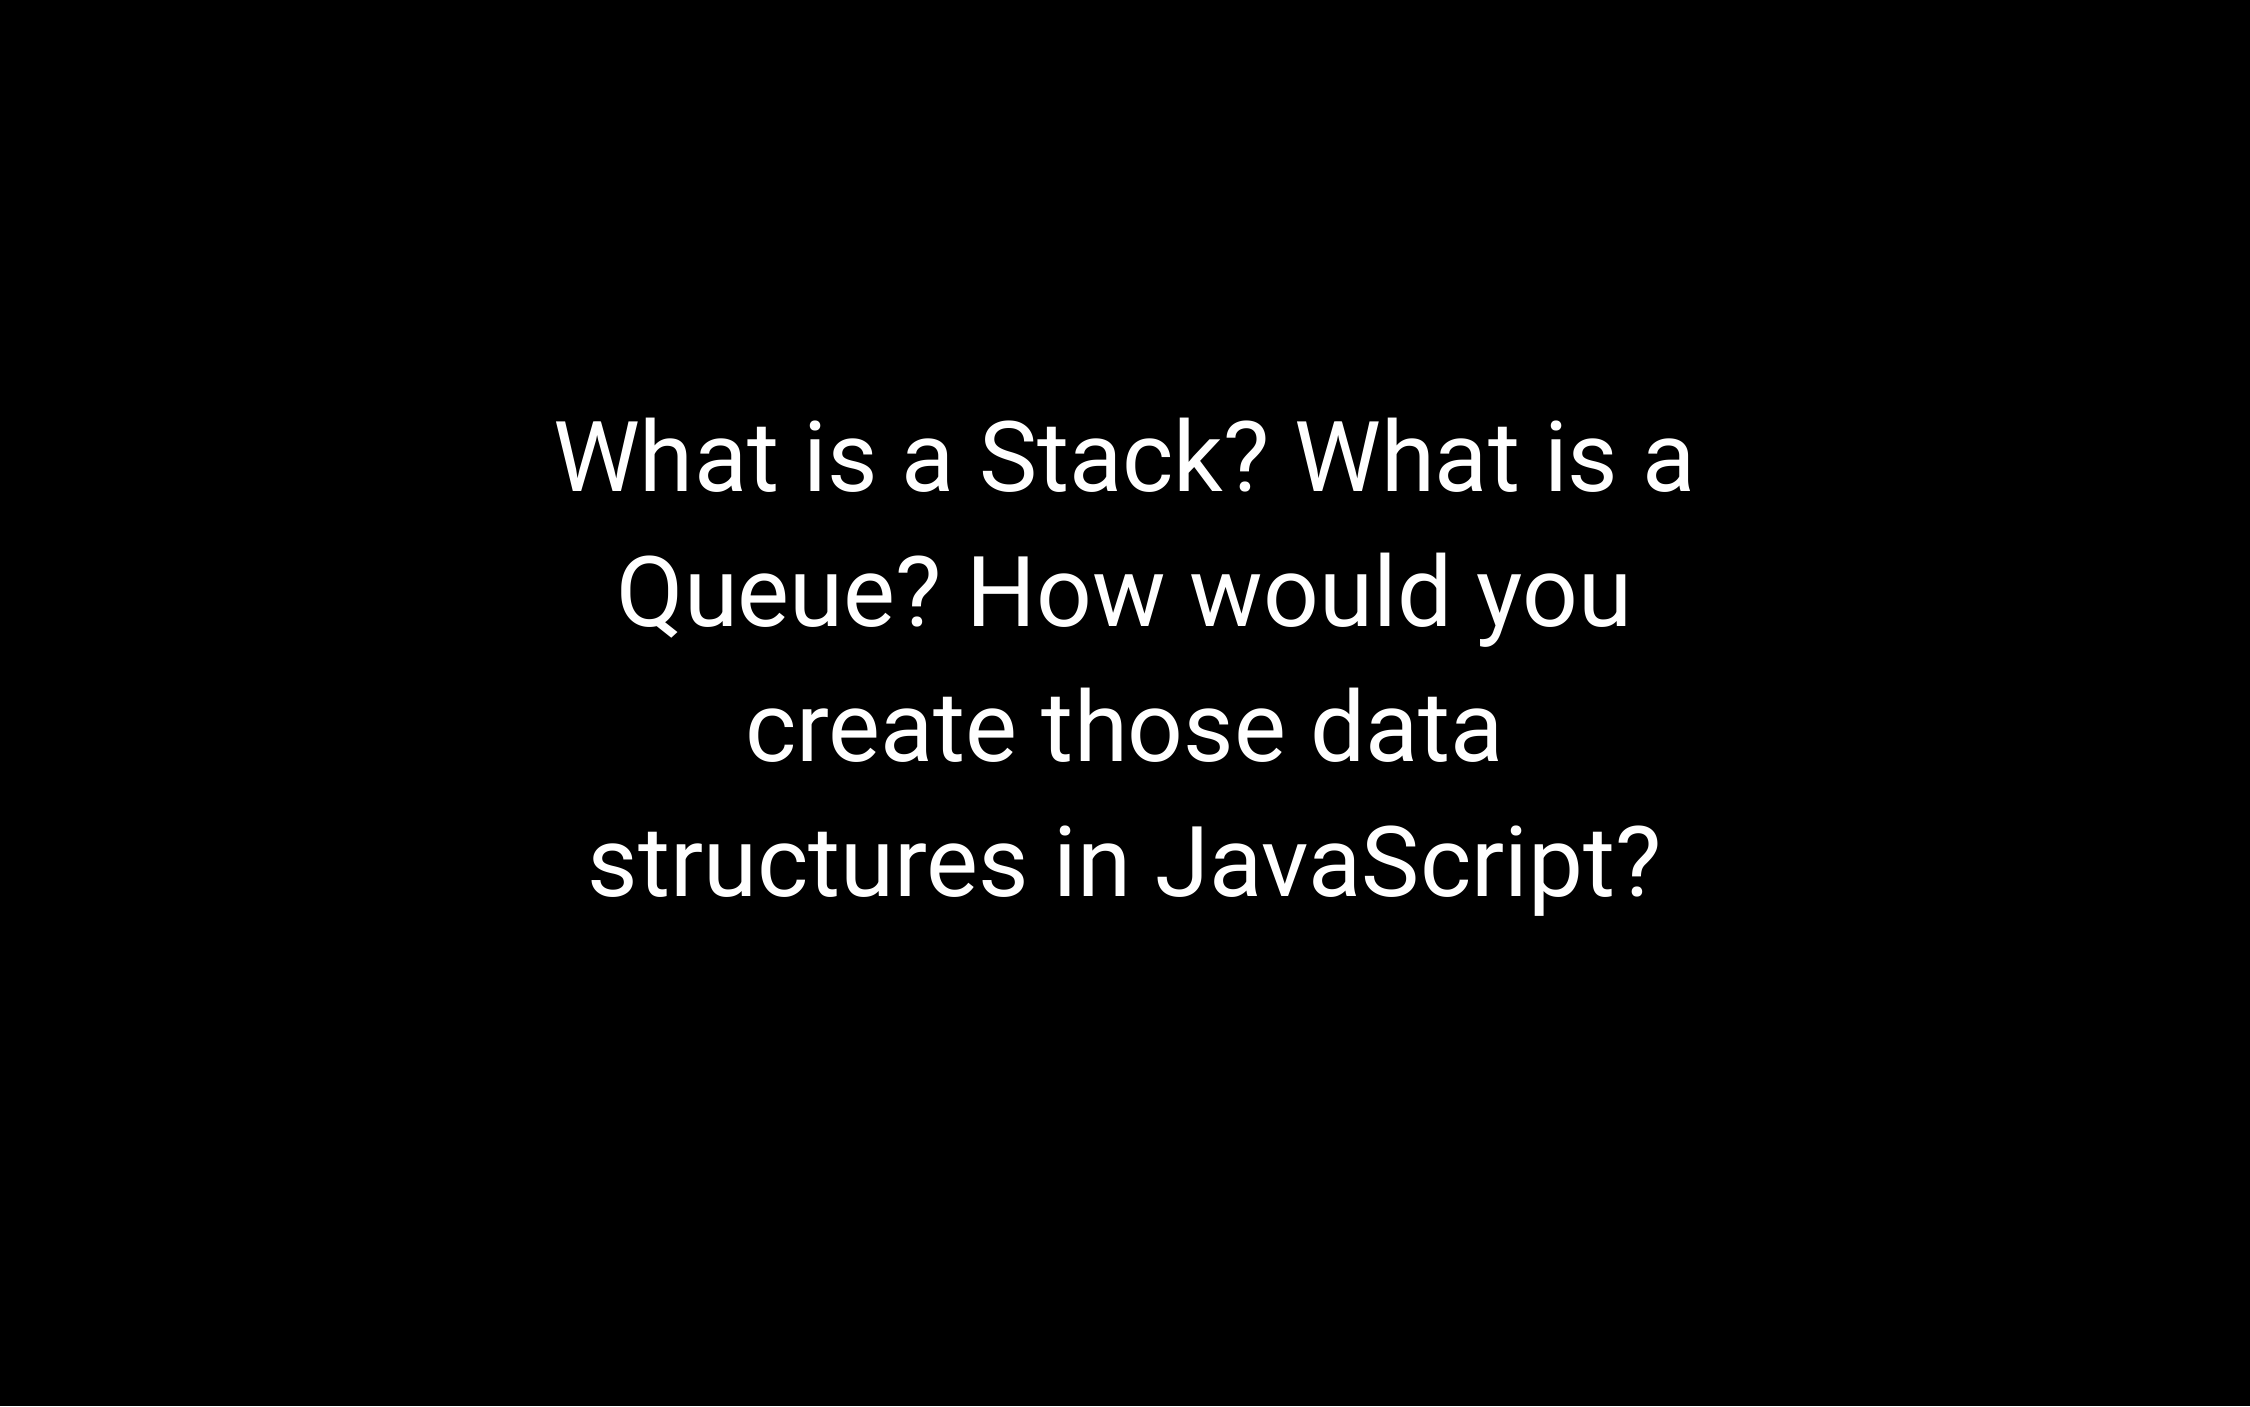

What is a Stack? What is a Queue? How would you create those data structures in JavaScript?